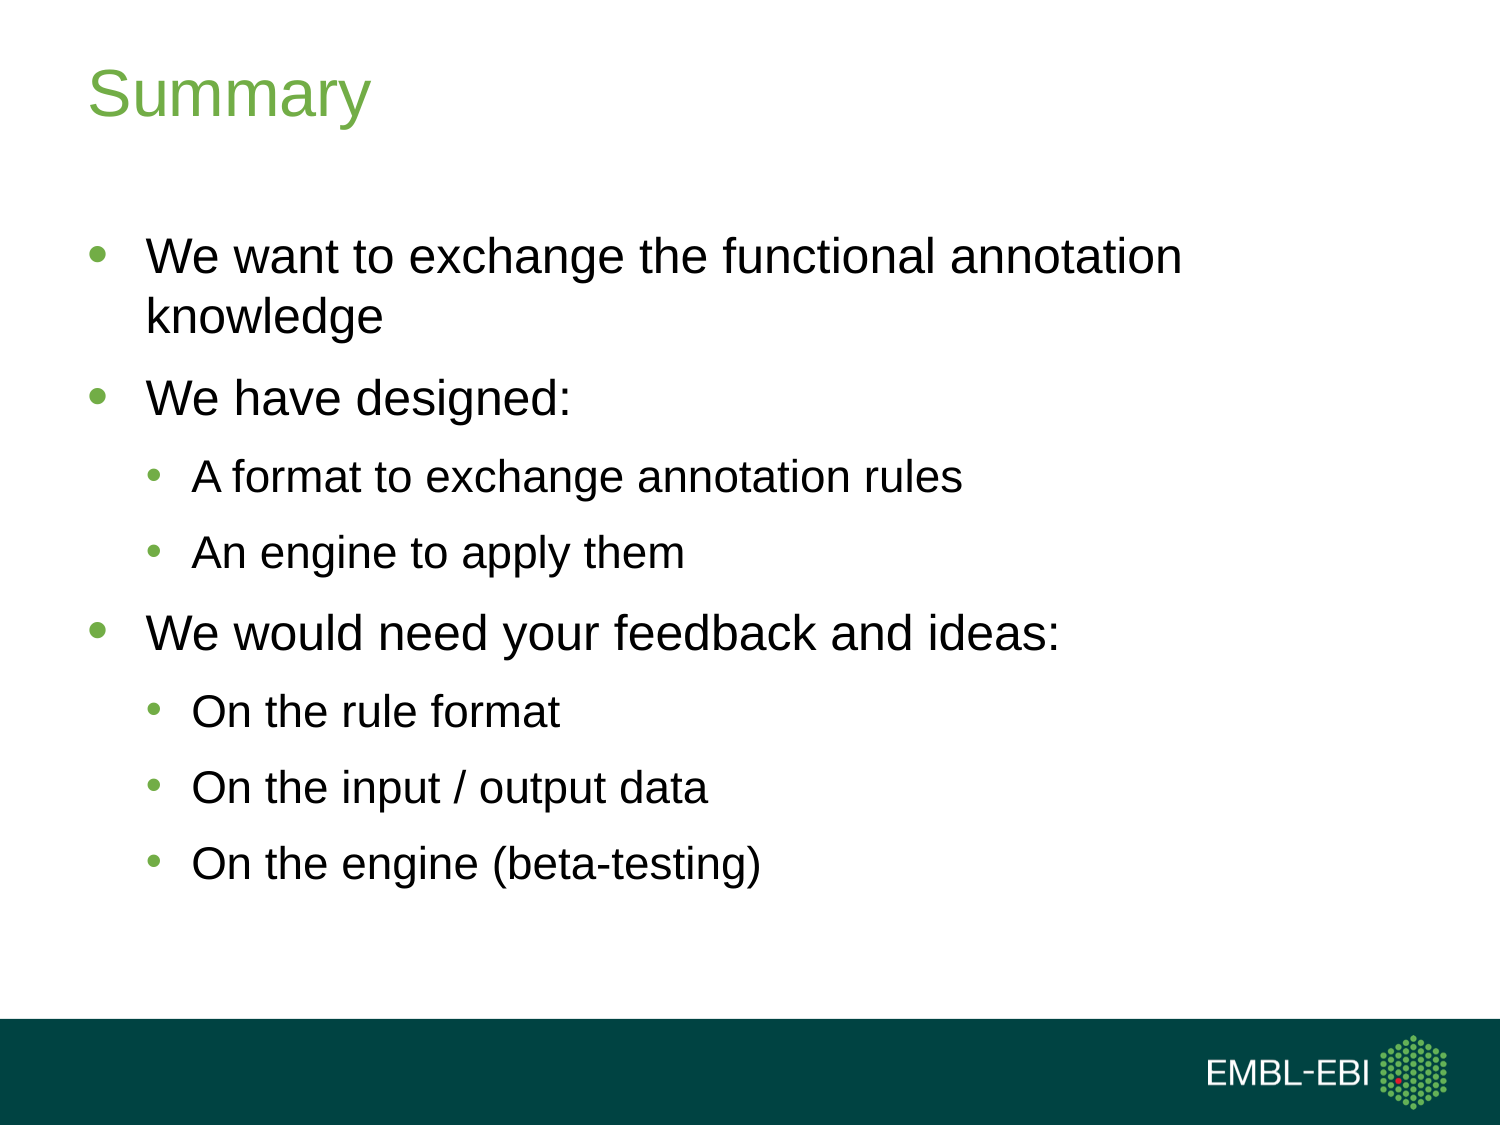

# Summary
We want to exchange the functional annotation knowledge
We have designed:
A format to exchange annotation rules
An engine to apply them
We would need your feedback and ideas:
On the rule format
On the input / output data
On the engine (beta-testing)